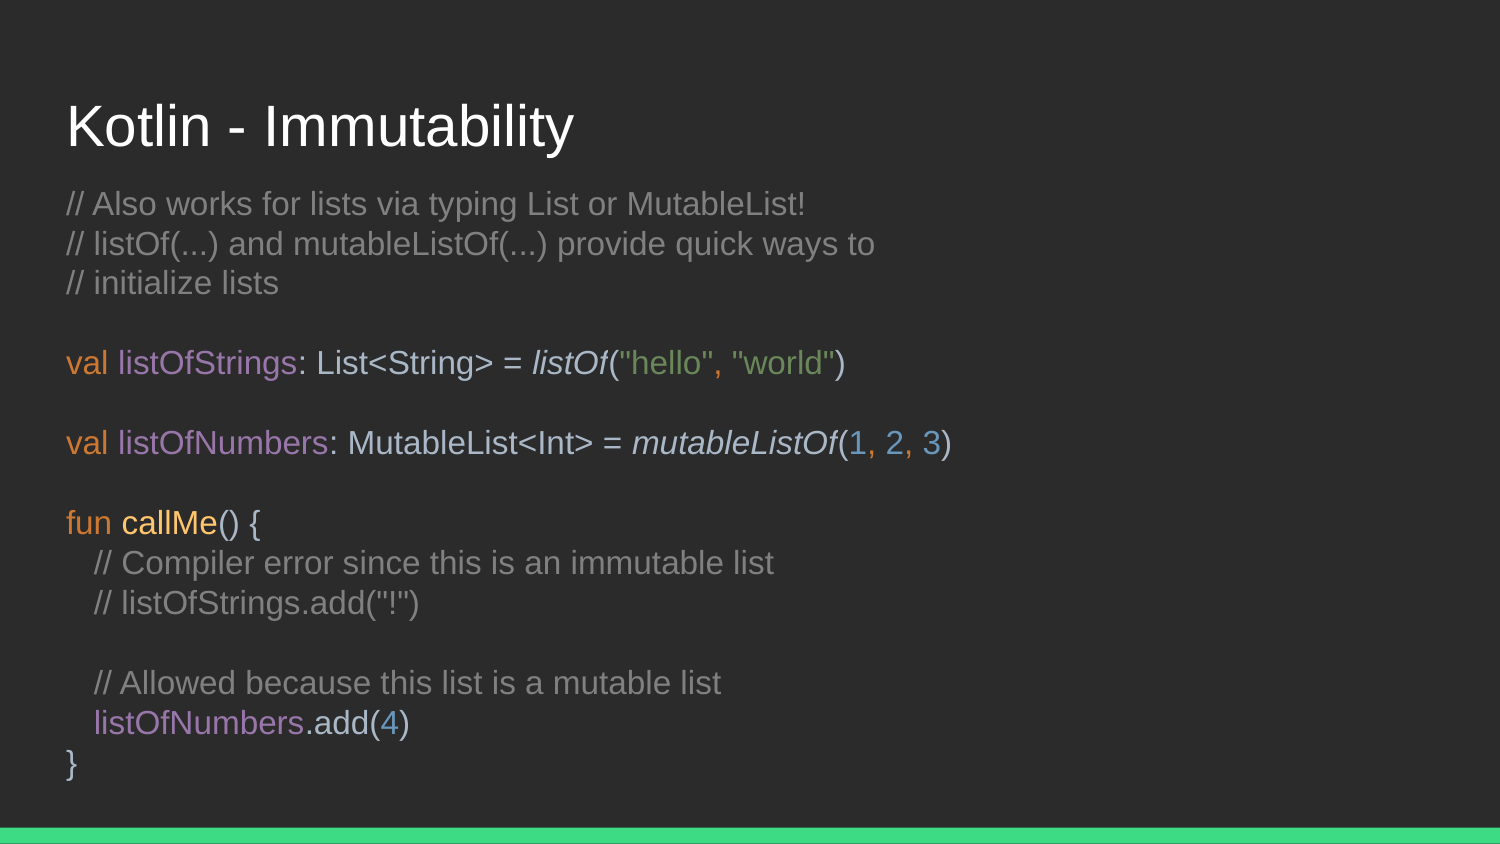

# Kotlin - Immutability
// Also works for lists via typing List or MutableList!
// listOf(...) and mutableListOf(...) provide quick ways to
// initialize lists

val listOfStrings: List<String> = listOf("hello", "world")

val listOfNumbers: MutableList<Int> = mutableListOf(1, 2, 3)

fun callMe() {
   // Compiler error since this is an immutable list
   // listOfStrings.add("!")

   // Allowed because this list is a mutable list
   listOfNumbers.add(4)
}